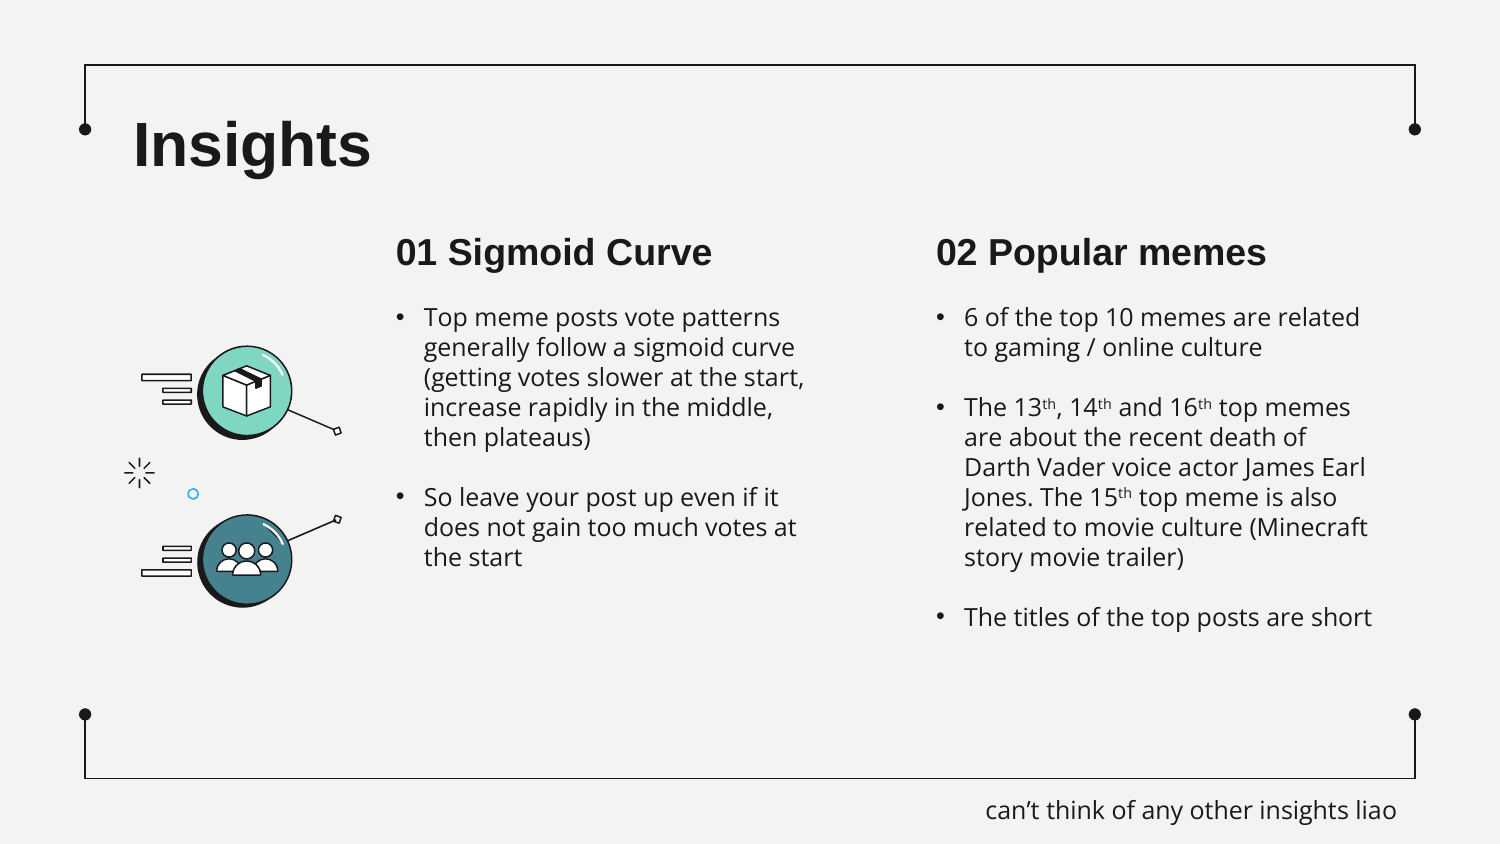

# Insights
01 Sigmoid Curve
02 Popular memes
6 of the top 10 memes are related to gaming / online culture

The 13th, 14th and 16th top memes are about the recent death of Darth Vader voice actor James Earl Jones. The 15th top meme is also related to movie culture (Minecraft story movie trailer)

The titles of the top posts are short
Top meme posts vote patterns generally follow a sigmoid curve (getting votes slower at the start, increase rapidly in the middle, then plateaus)

So leave your post up even if it does not gain too much votes at the start

can’t think of any other insights liao